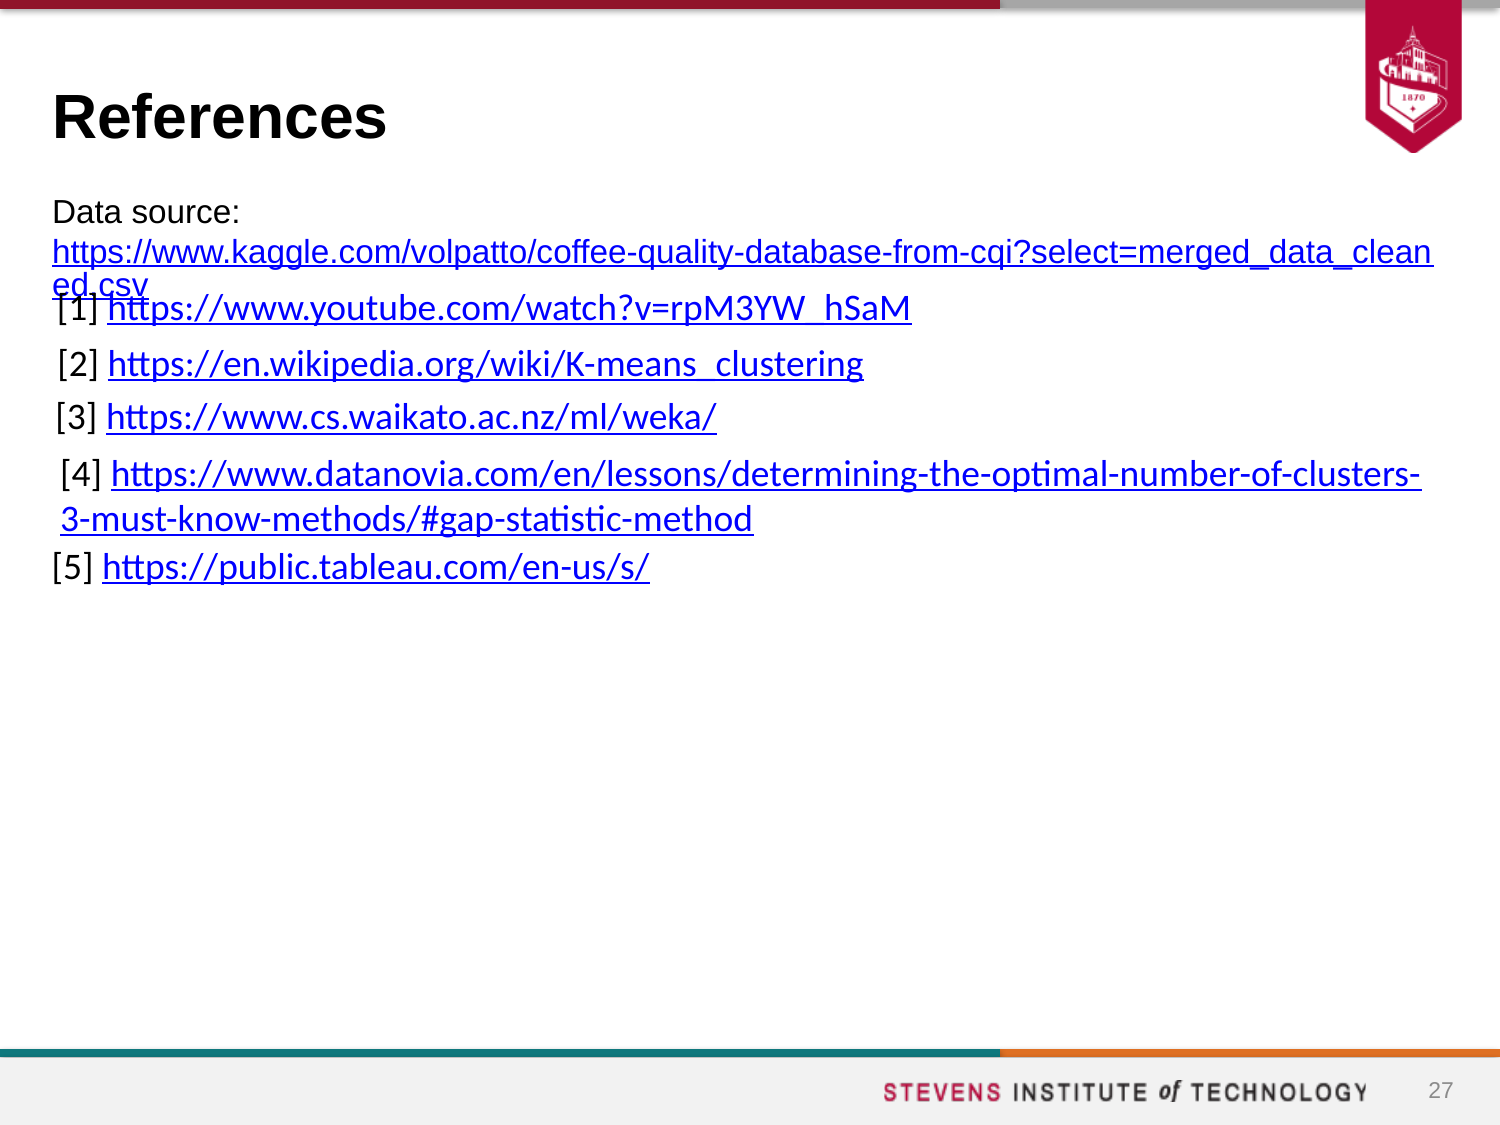

# References
Data source: https://www.kaggle.com/volpatto/coffee-quality-database-from-cqi?select=merged_data_cleaned.csv

[1] https://www.youtube.com/watch?v=rpM3YW_hSaM

[2] https://en.wikipedia.org/wiki/K-means_clustering

[3] https://www.cs.waikato.ac.nz/ml/weka/

[4] https://www.datanovia.com/en/lessons/determining-the-optimal-number-of-clusters-
3-must-know-methods/#gap-statistic-method

[5] https://public.tableau.com/en-us/s/

27